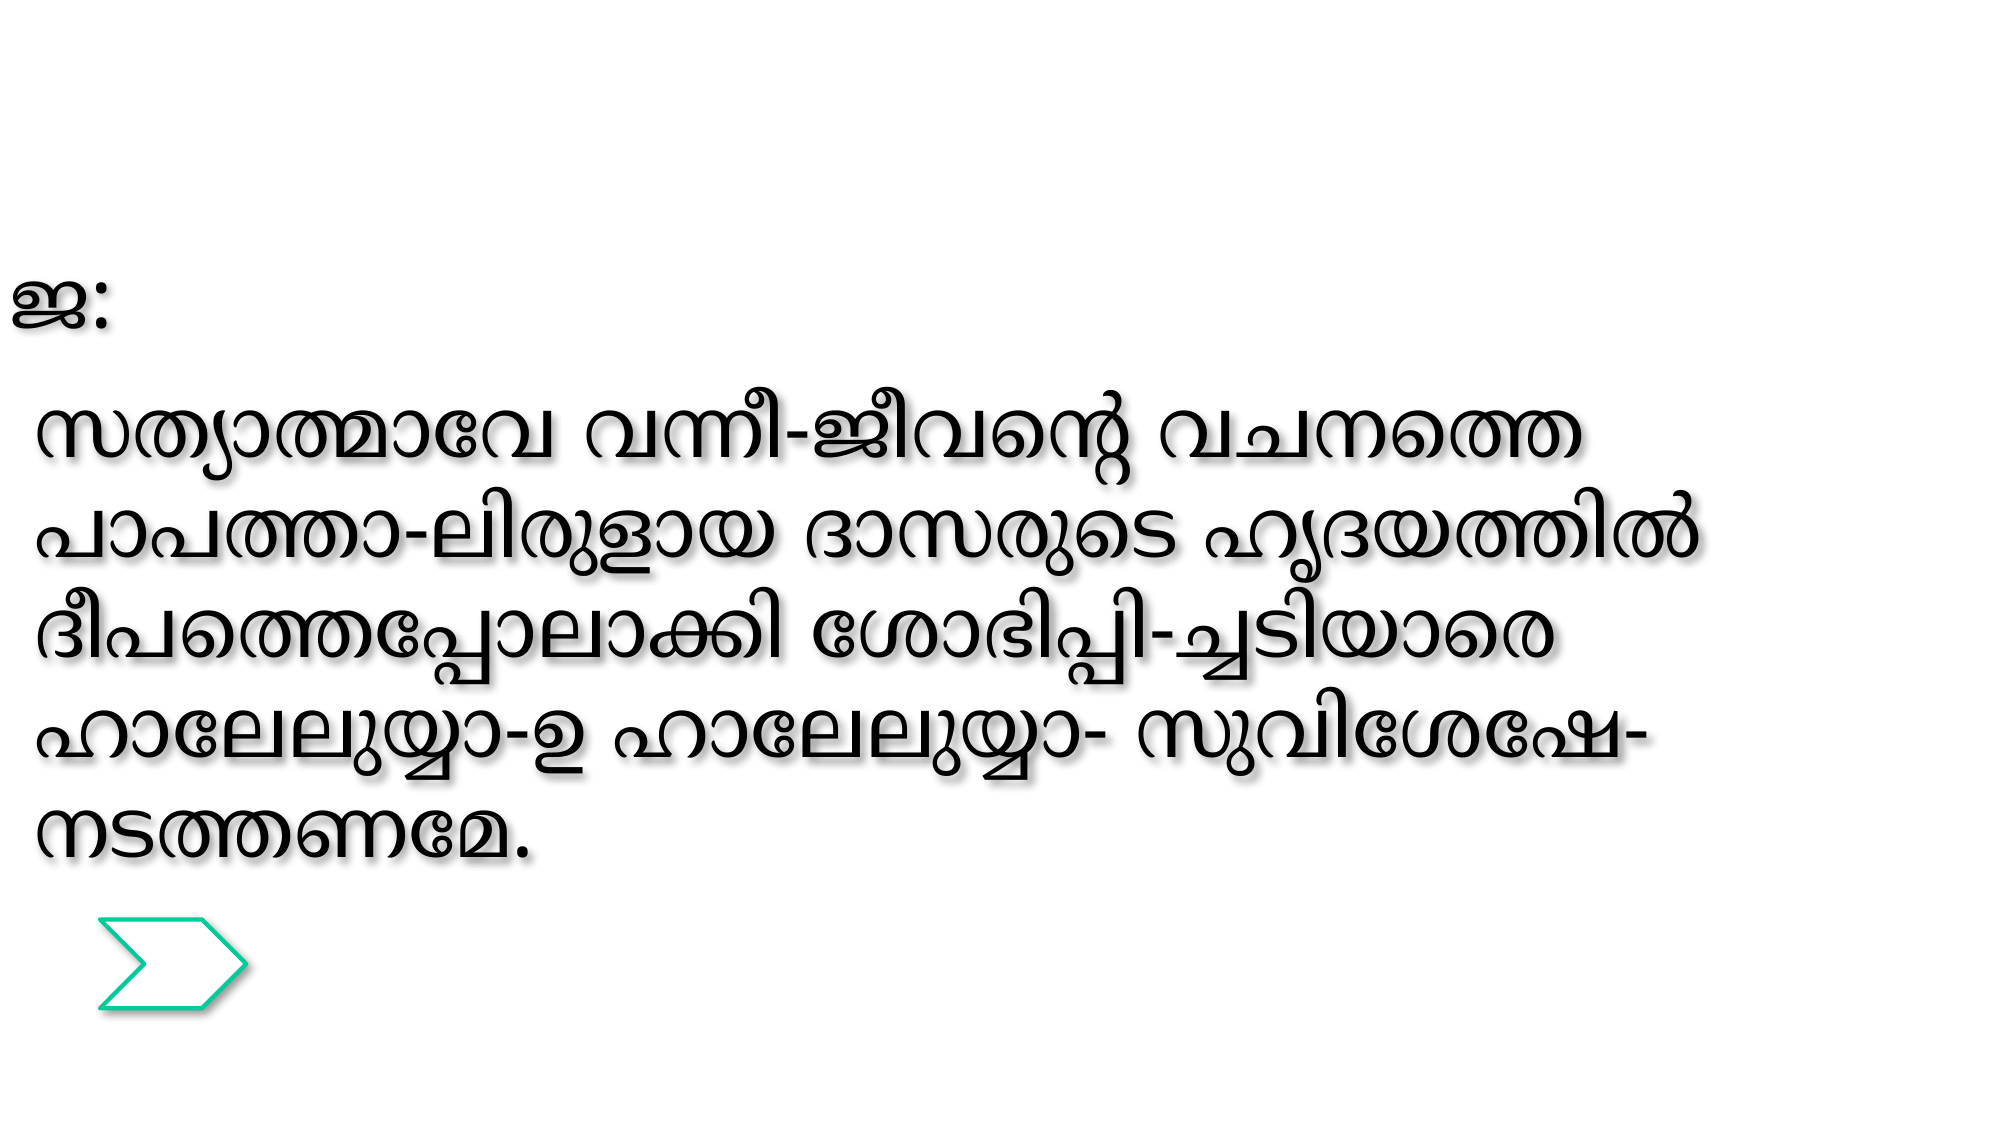

ജ:
സത്യാത്മാവേ വന്നീ-ജീവന്‍റെ വചനത്തെ
പാപത്താ-ലിരുളായ ദാസരുടെ ഹൃദയത്തില്‍
ദീപത്തെപ്പോലാക്കി ശോഭിപ്പി-ച്ചടിയാരെ
ഹാലേലുയ്യാ-ഉ ഹാലേലുയ്യാ- സുവിശേഷേ-നടത്തണമേ.